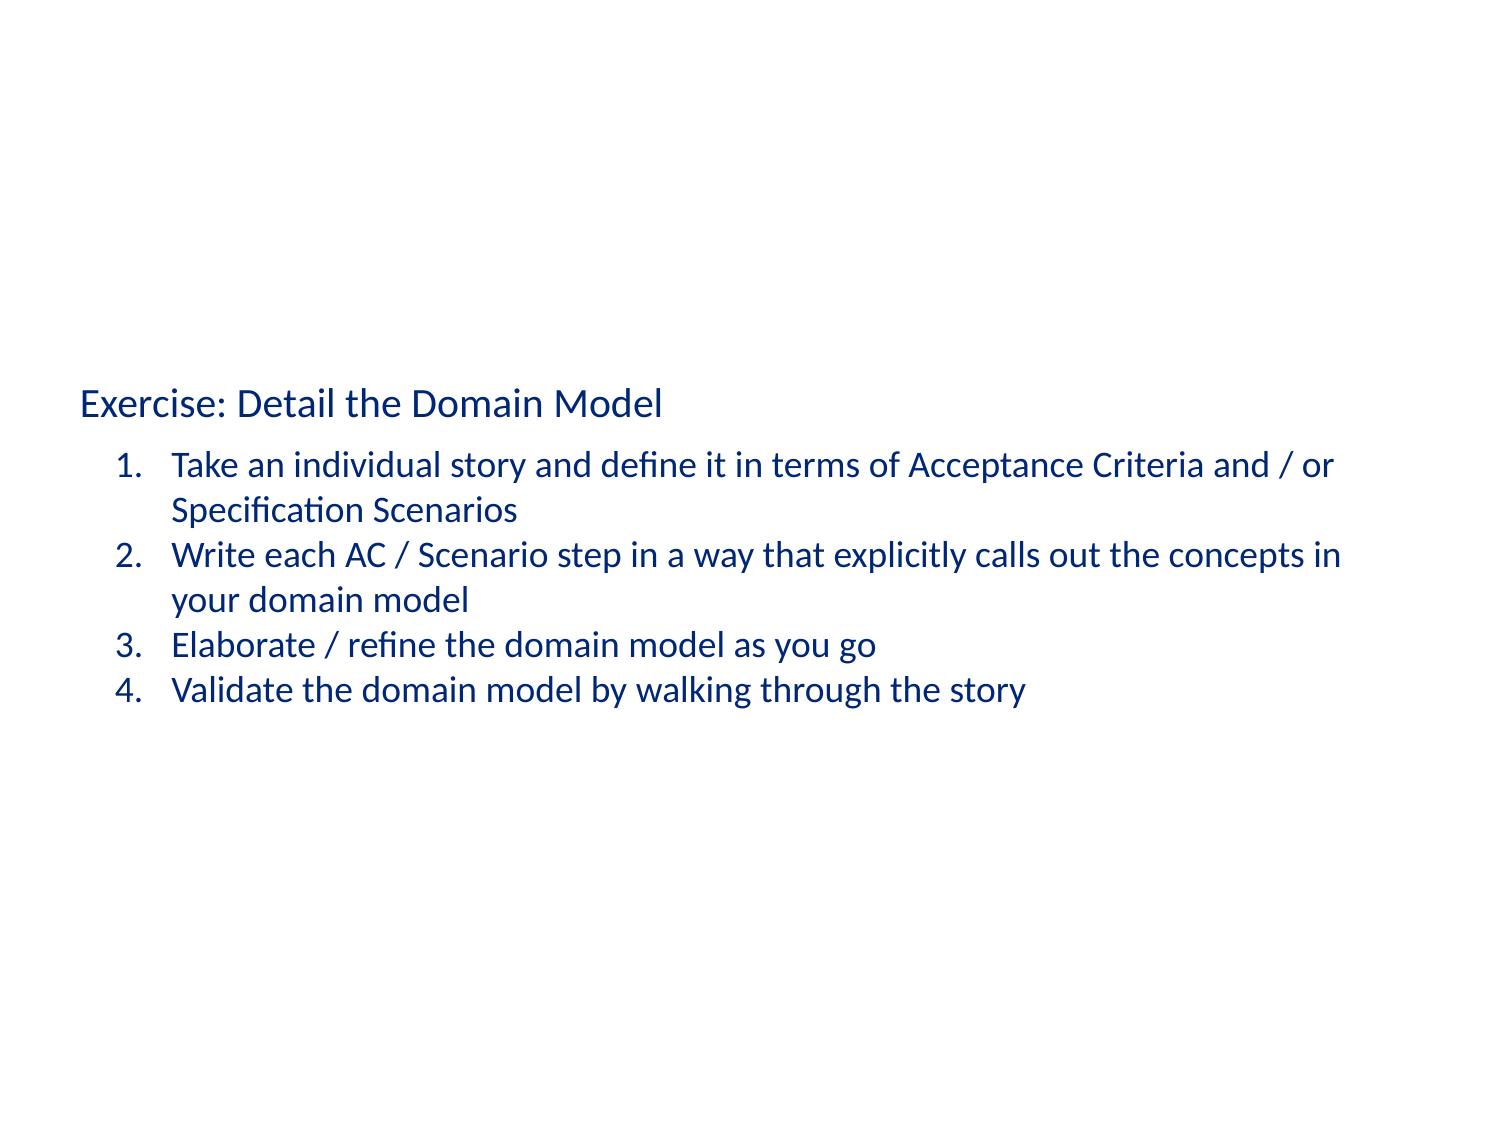

Exercise: Detail the Domain Model
Take an individual story and define it in terms of Acceptance Criteria and / or Specification Scenarios
Write each AC / Scenario step in a way that explicitly calls out the concepts in your domain model
Elaborate / refine the domain model as you go
Validate the domain model by walking through the story